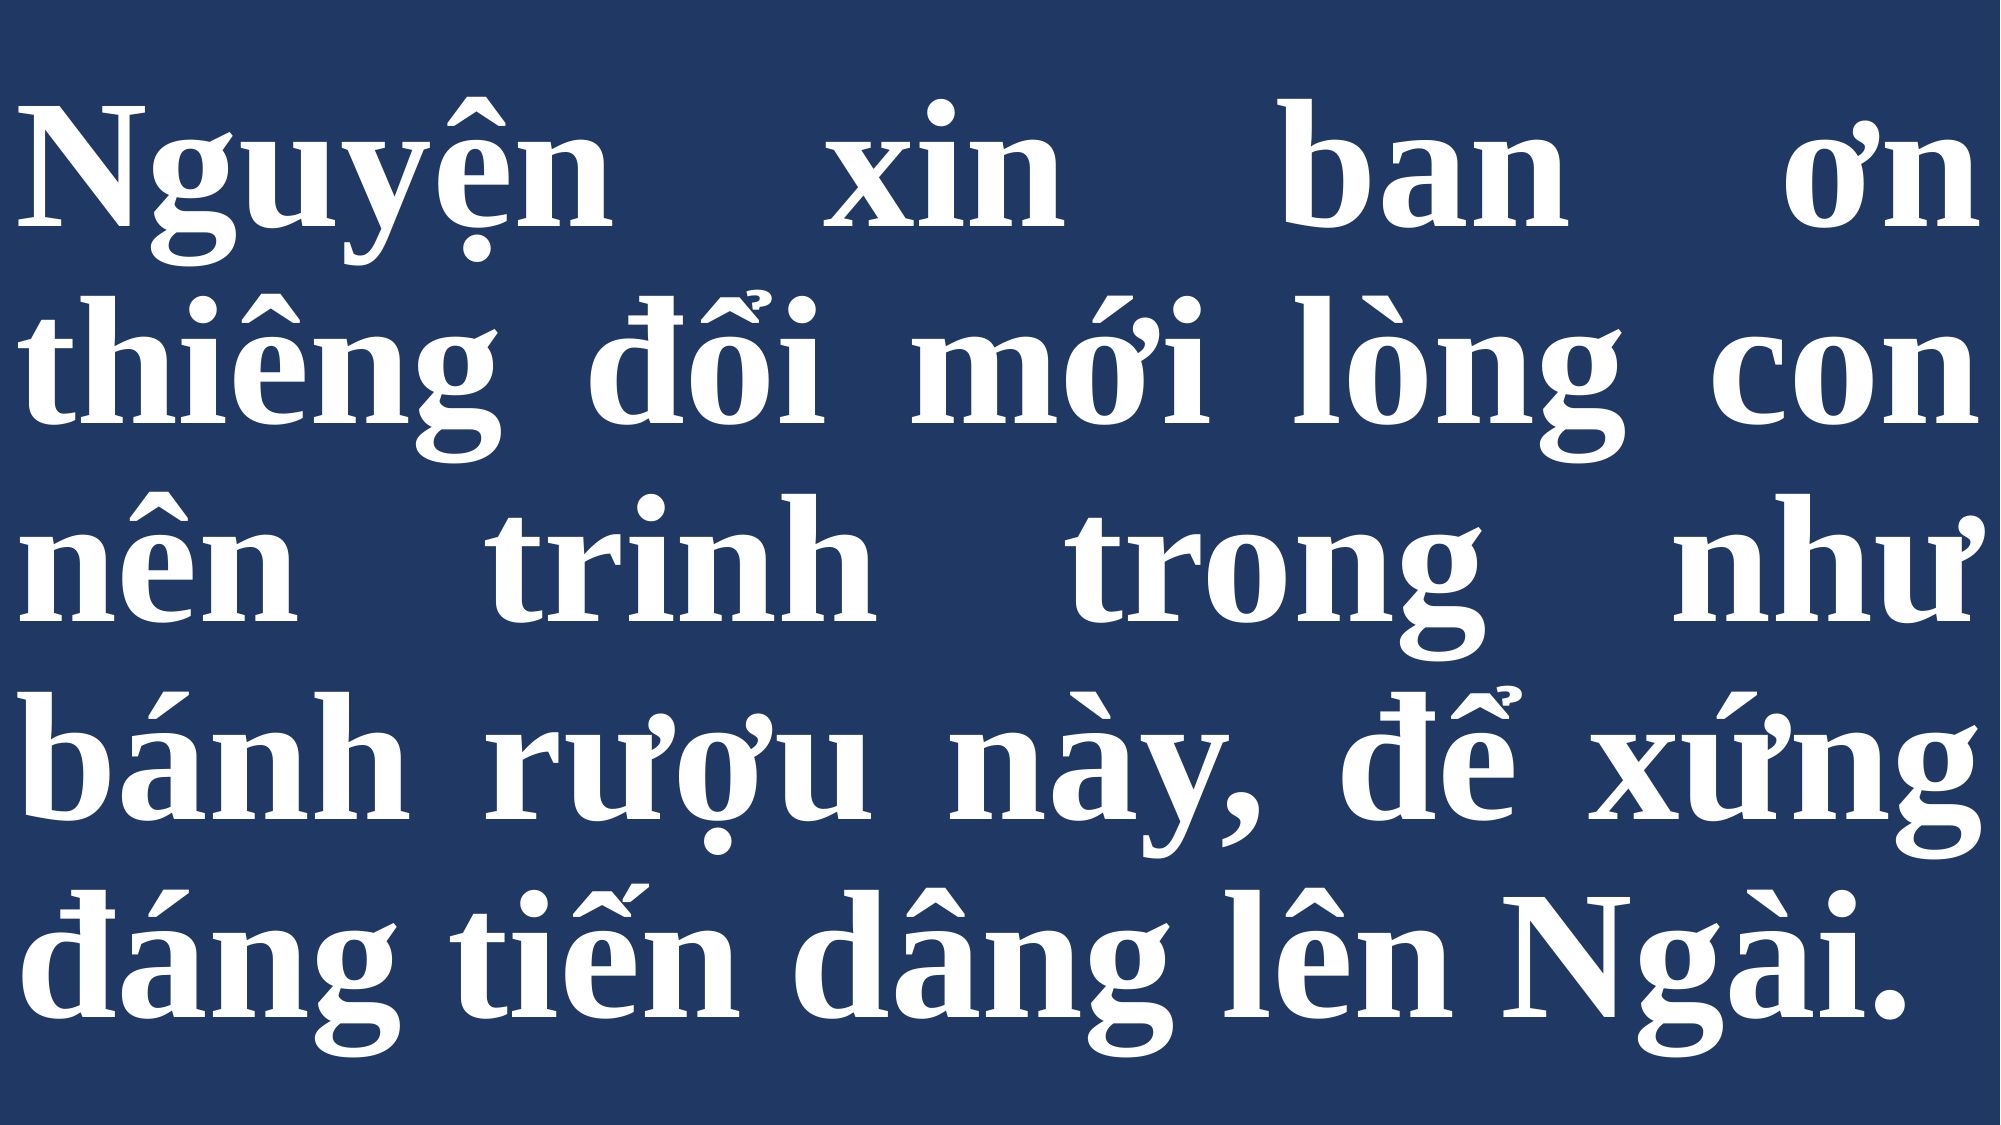

# Nguyện xin ban ơn thiêng đổi mới lòng con nên trinh trong như bánh rượu này, để xứng đáng tiến dâng lên Ngài.